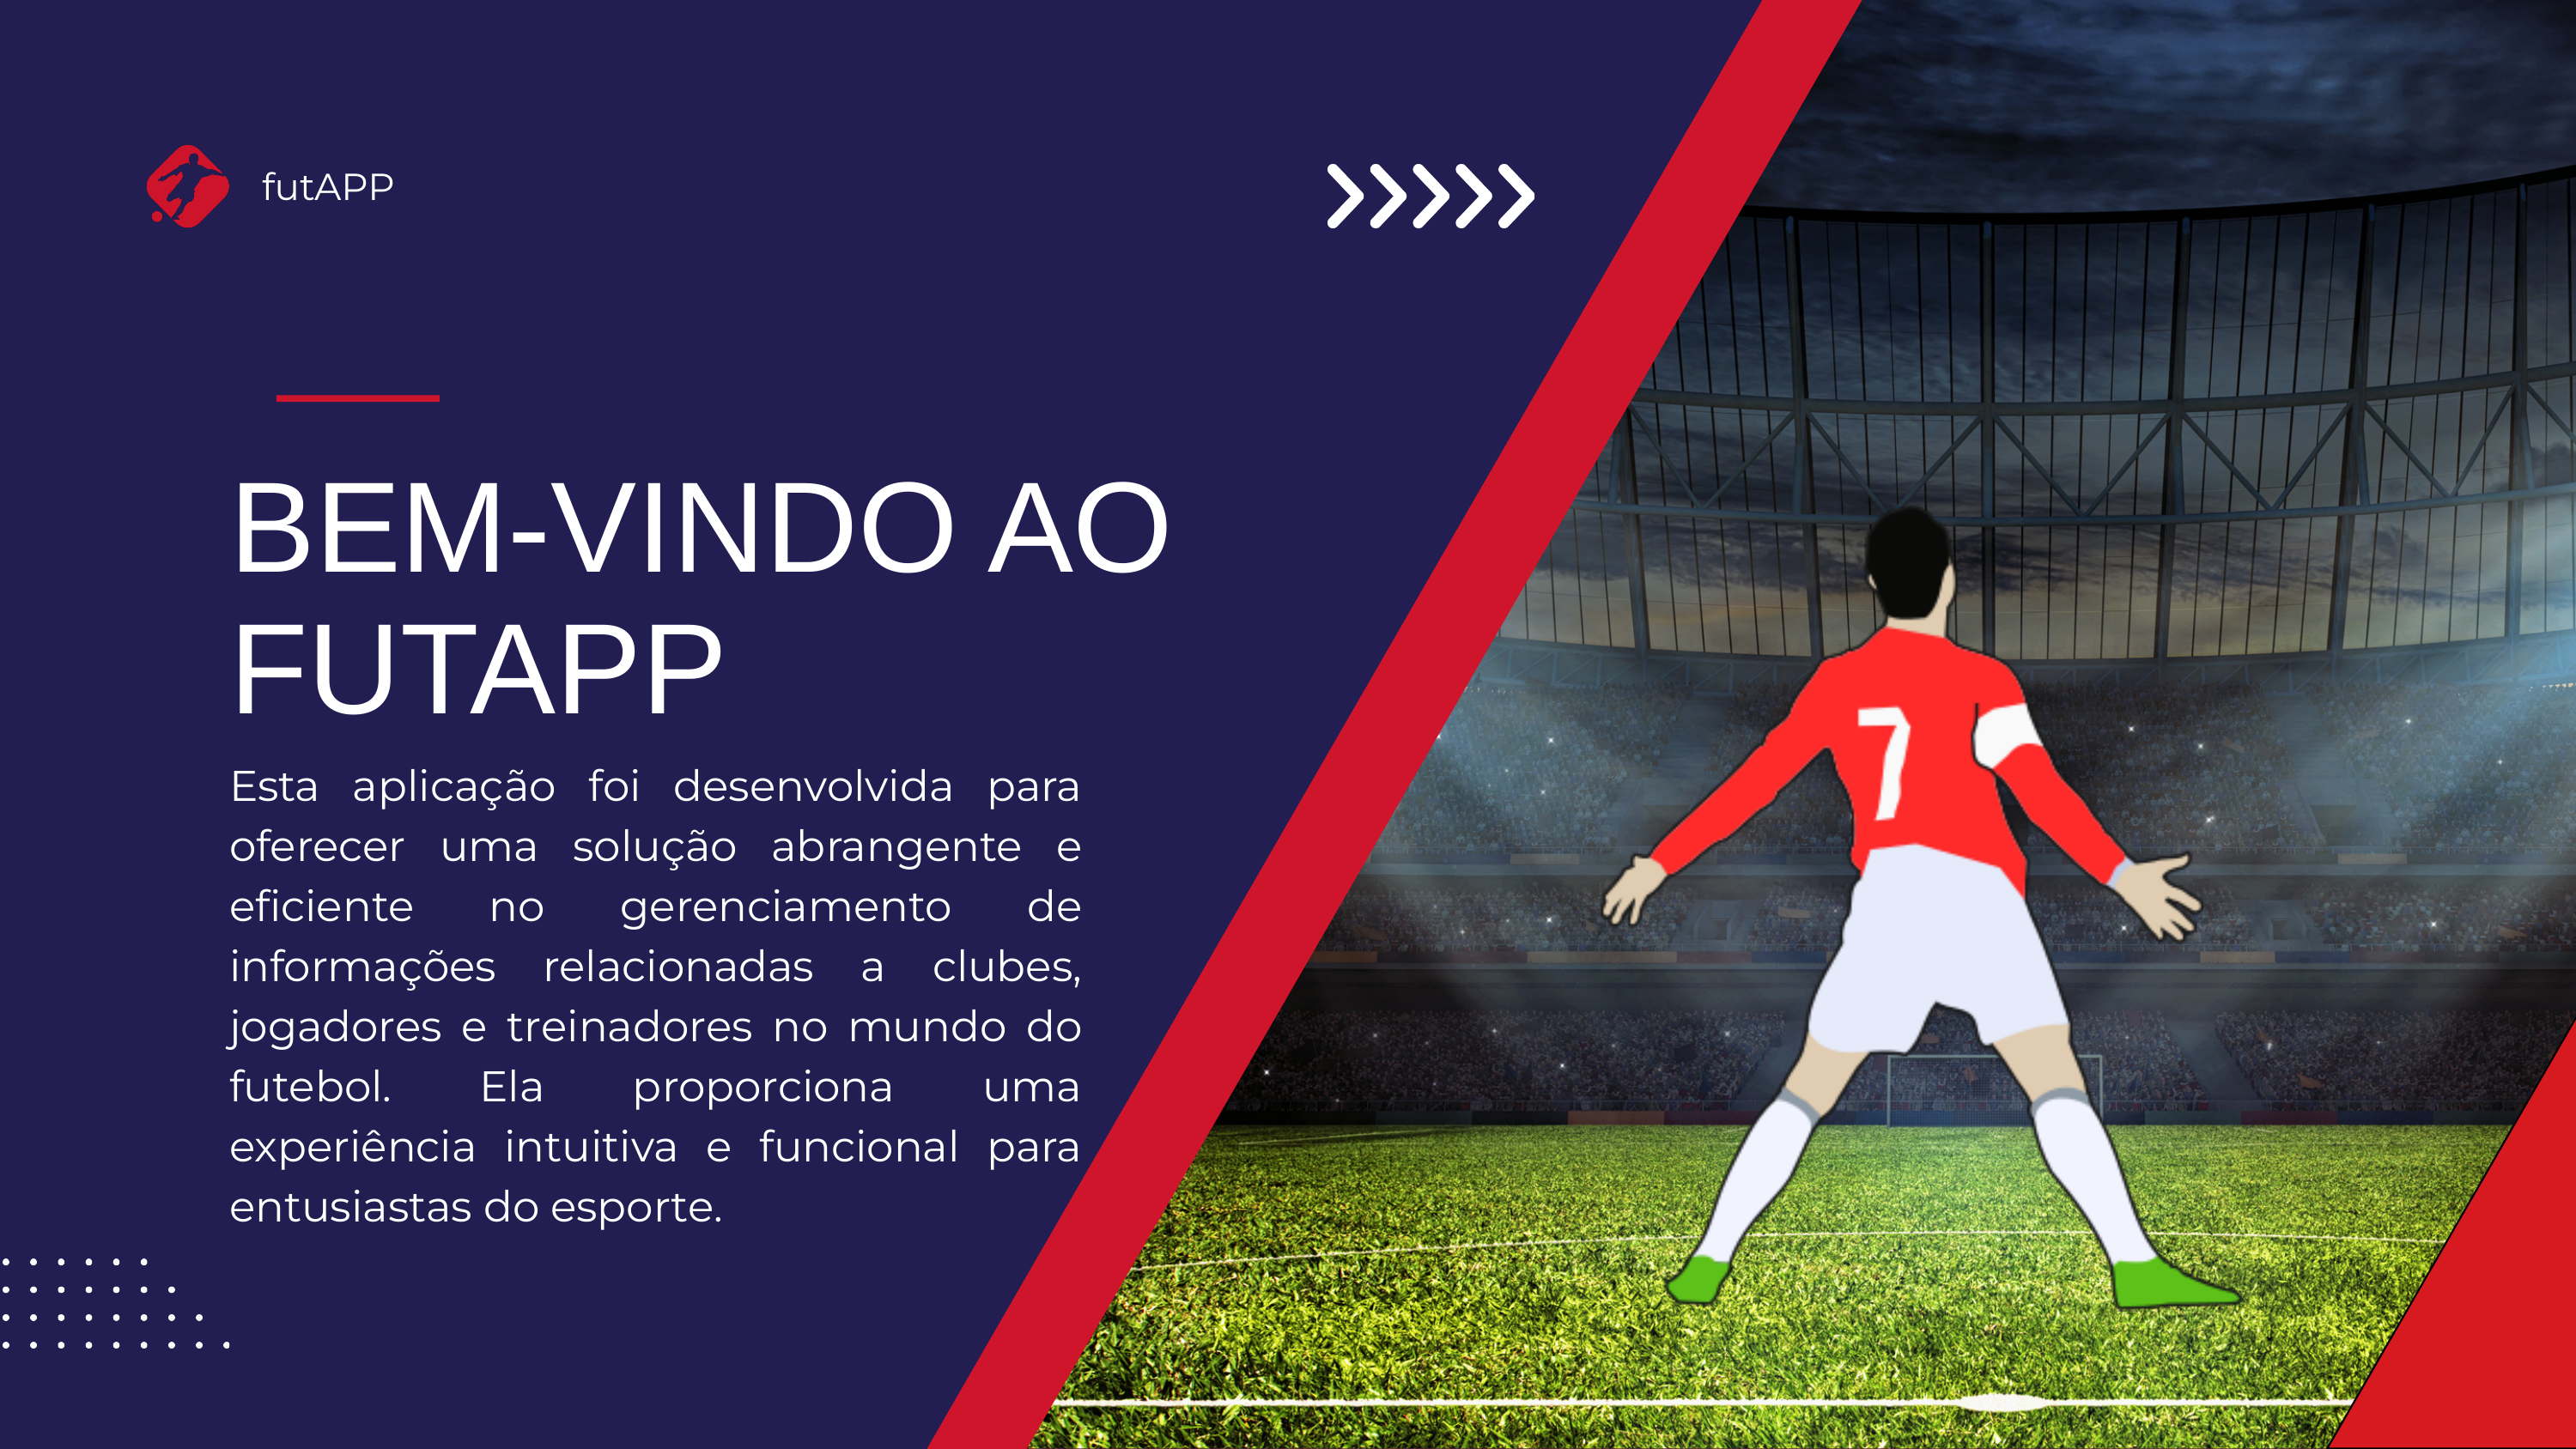

futAPP

BEM-VINDO AO
FUTAPP

Esta aplicação foi desenvolvida para oferecer uma solução abrangente e eficiente no gerenciamento de informações relacionadas a clubes, jogadores e treinadores no mundo do futebol. Ela proporciona uma experiência intuitiva e funcional para entusiastas do esporte.